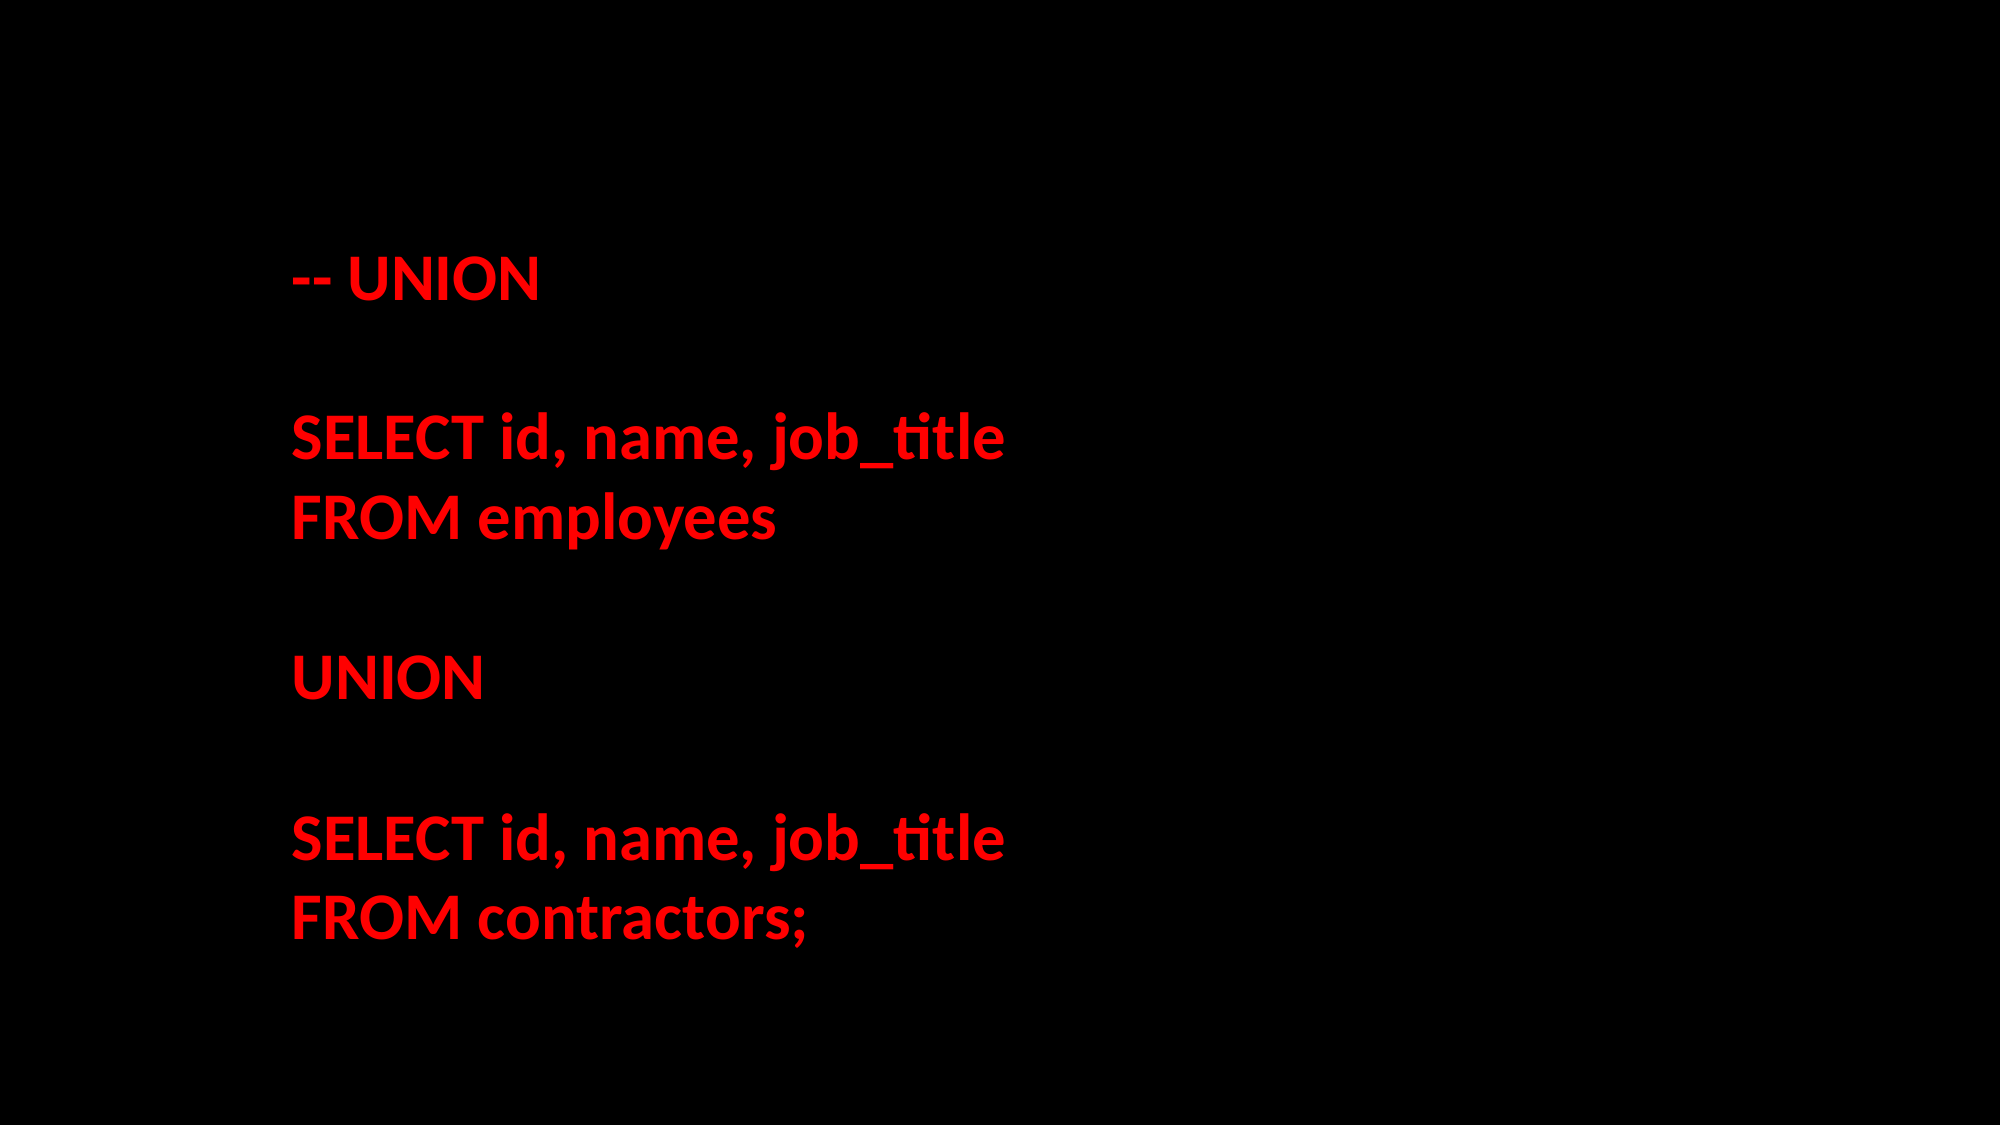

-- UNION

SELECT id, name, job_title
FROM employees

UNION

SELECT id, name, job_title
FROM contractors;